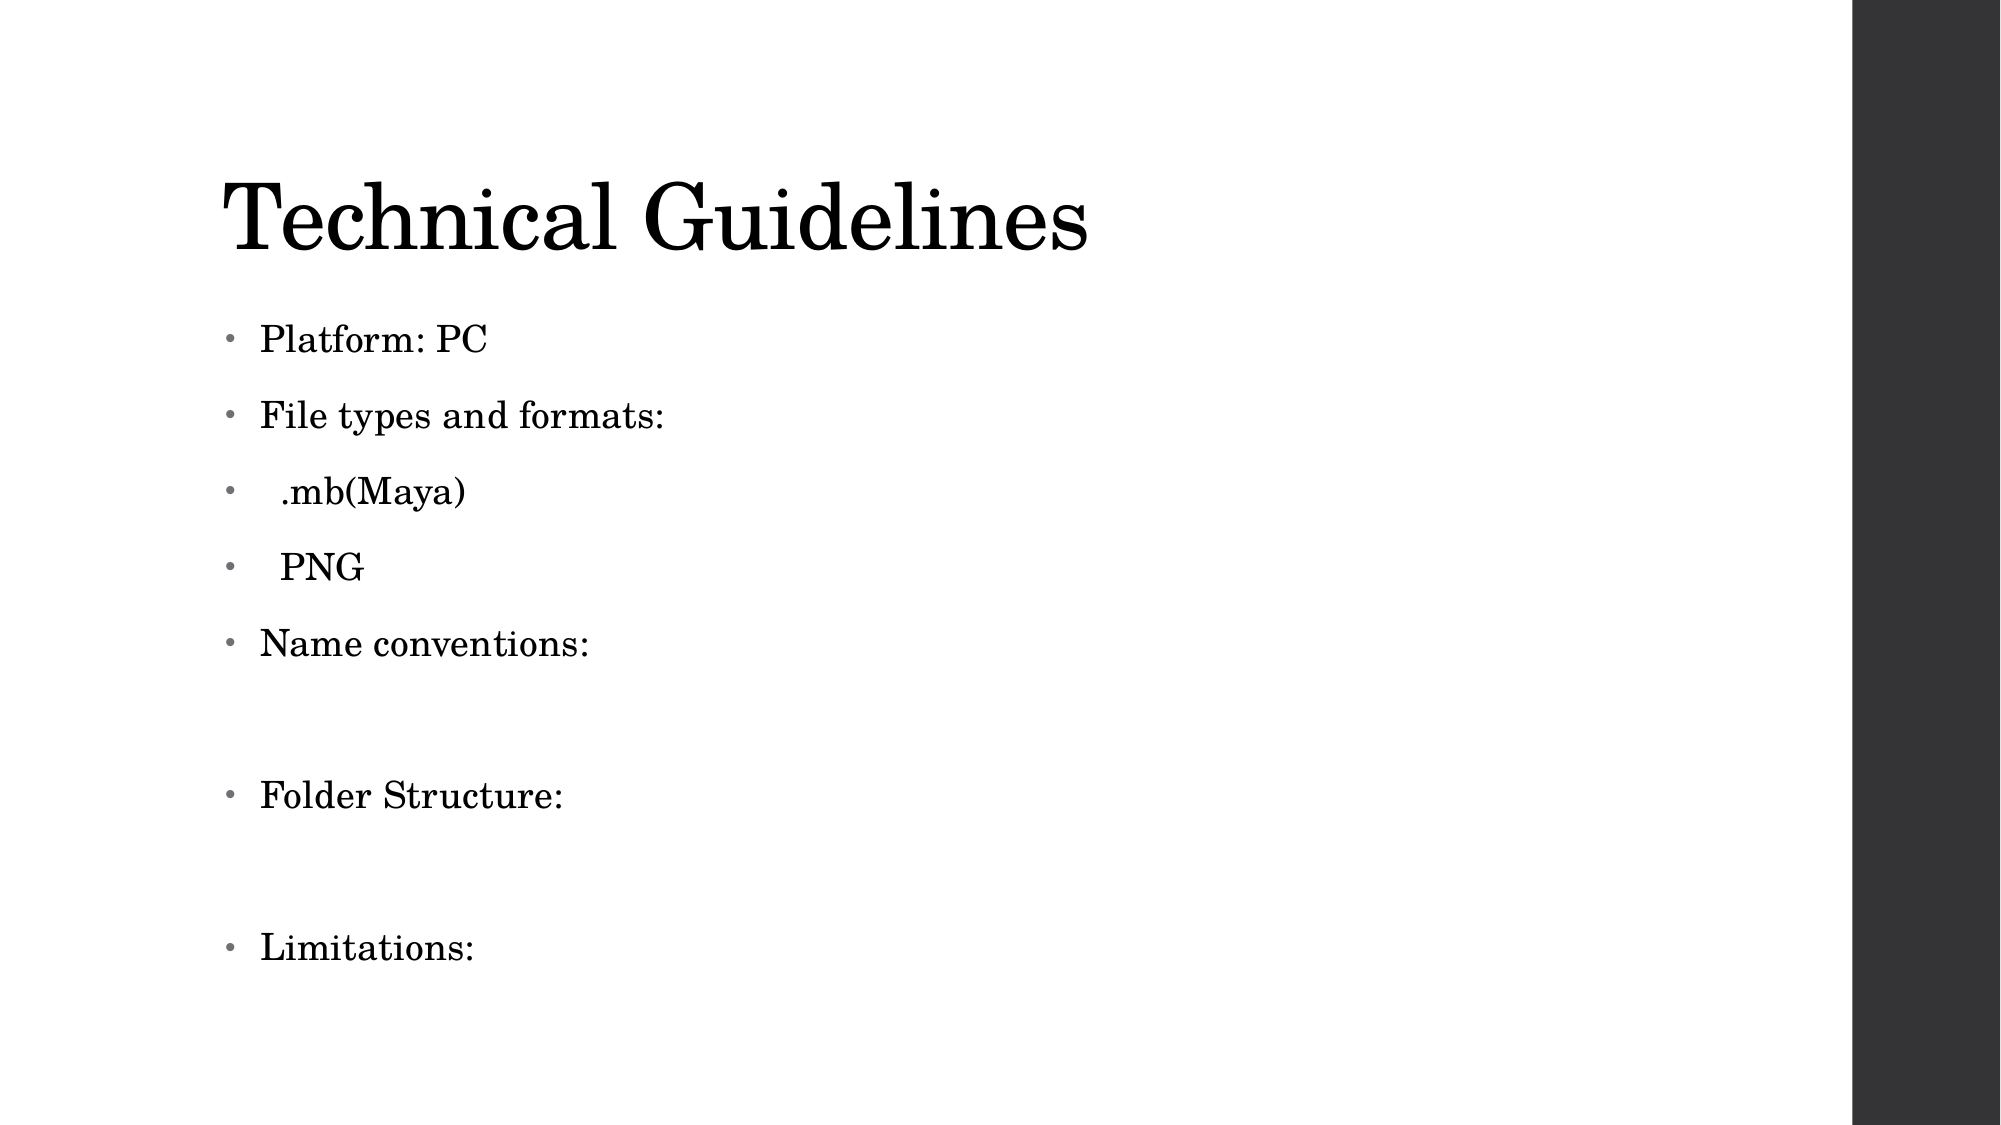

# Technical Guidelines
Platform: PC
File types and formats:
.mb(Maya)
PNG
Name conventions:

Folder Structure:

Limitations: